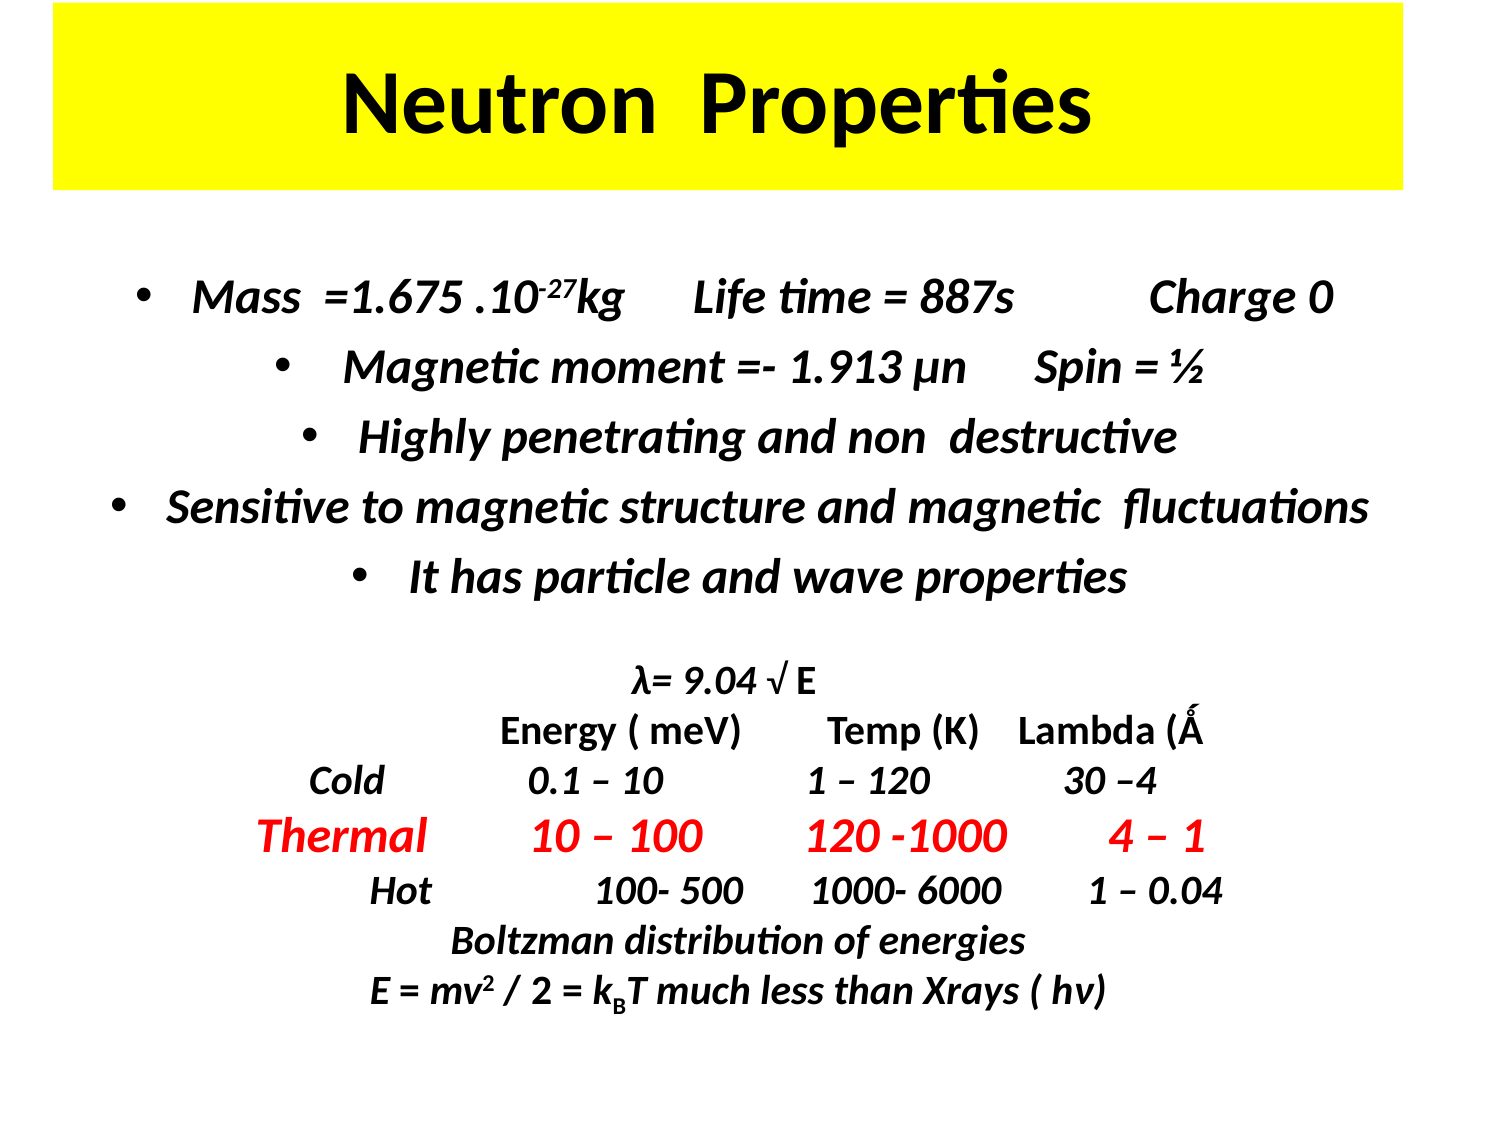

# Neutron  Properties

Mass  =1.675 .10-27kg      Life time = 887s            Charge 0
 Magnetic moment =- 1.913 μn      Spin = ½
Highly penetrating and non  destructive
Sensitive to magnetic structure and magnetic  fluctuations
It has particle and wave properties
λ= 9.04 √ E
                        Energy ( meV)         Temp (K)    Lambda (Ǻ
Cold               0.1 – 10               1 – 120              30 –4
                     Thermal         10 – 100         120 -1000         4 – 1
                                 Hot                 100- 500       1000- 6000         1 – 0.04
Boltzman distribution of energies
E = mv2 / 2 = kBT much less than Xrays ( hν)